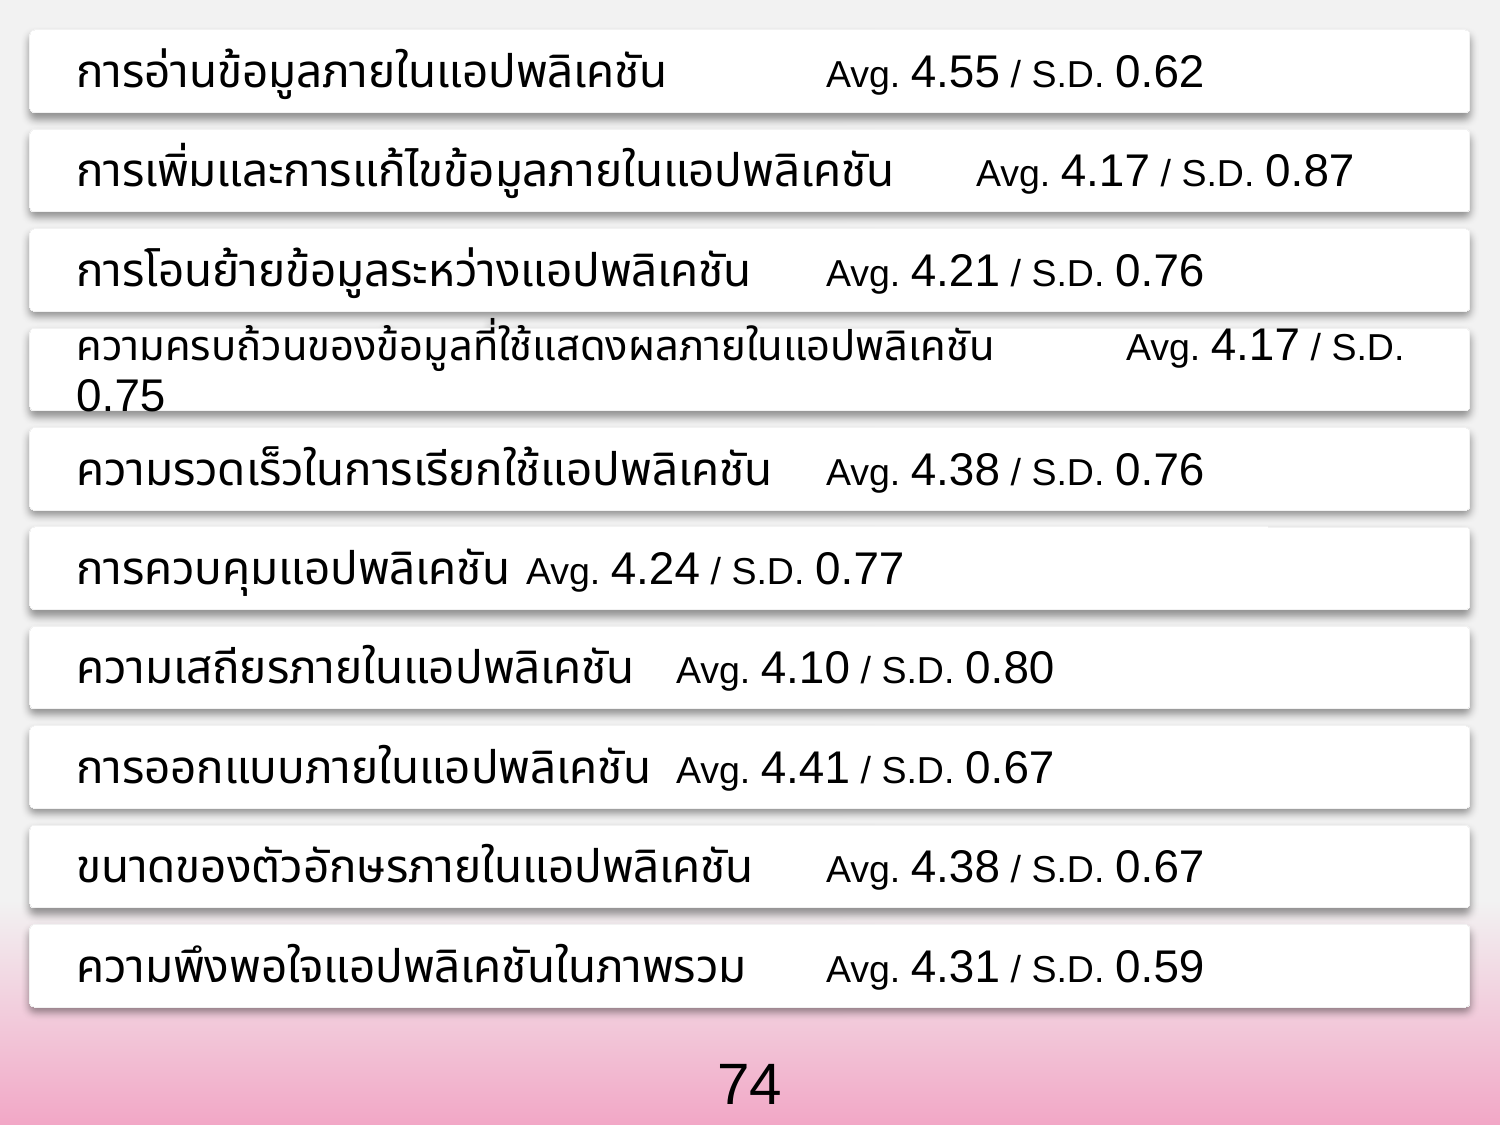

การอ่านข้อมูลภายในแอปพลิเคชัน 	Avg. 4.55 / S.D. 0.62
การเพิ่มและการแก้ไขข้อมูลภายในแอปพลิเคชัน 	Avg. 4.17 / S.D. 0.87
การโอนย้ายข้อมูลระหว่างแอปพลิเคชัน 	Avg. 4.21 / S.D. 0.76
ความครบถ้วนของข้อมูลที่ใช้แสดงผลภายในแอปพลิเคชัน 	Avg. 4.17 / S.D. 0.75
ความรวดเร็วในการเรียกใช้แอปพลิเคชัน 	Avg. 4.38 / S.D. 0.76
การควบคุมแอปพลิเคชัน 	Avg. 4.24 / S.D. 0.77
ความเสถียรภายในแอปพลิเคชัน 	Avg. 4.10 / S.D. 0.80
การออกแบบภายในแอปพลิเคชัน 	Avg. 4.41 / S.D. 0.67
ขนาดของตัวอักษรภายในแอปพลิเคชัน 	Avg. 4.38 / S.D. 0.67
ความพึงพอใจแอปพลิเคชันในภาพรวม 	Avg. 4.31 / S.D. 0.59
74